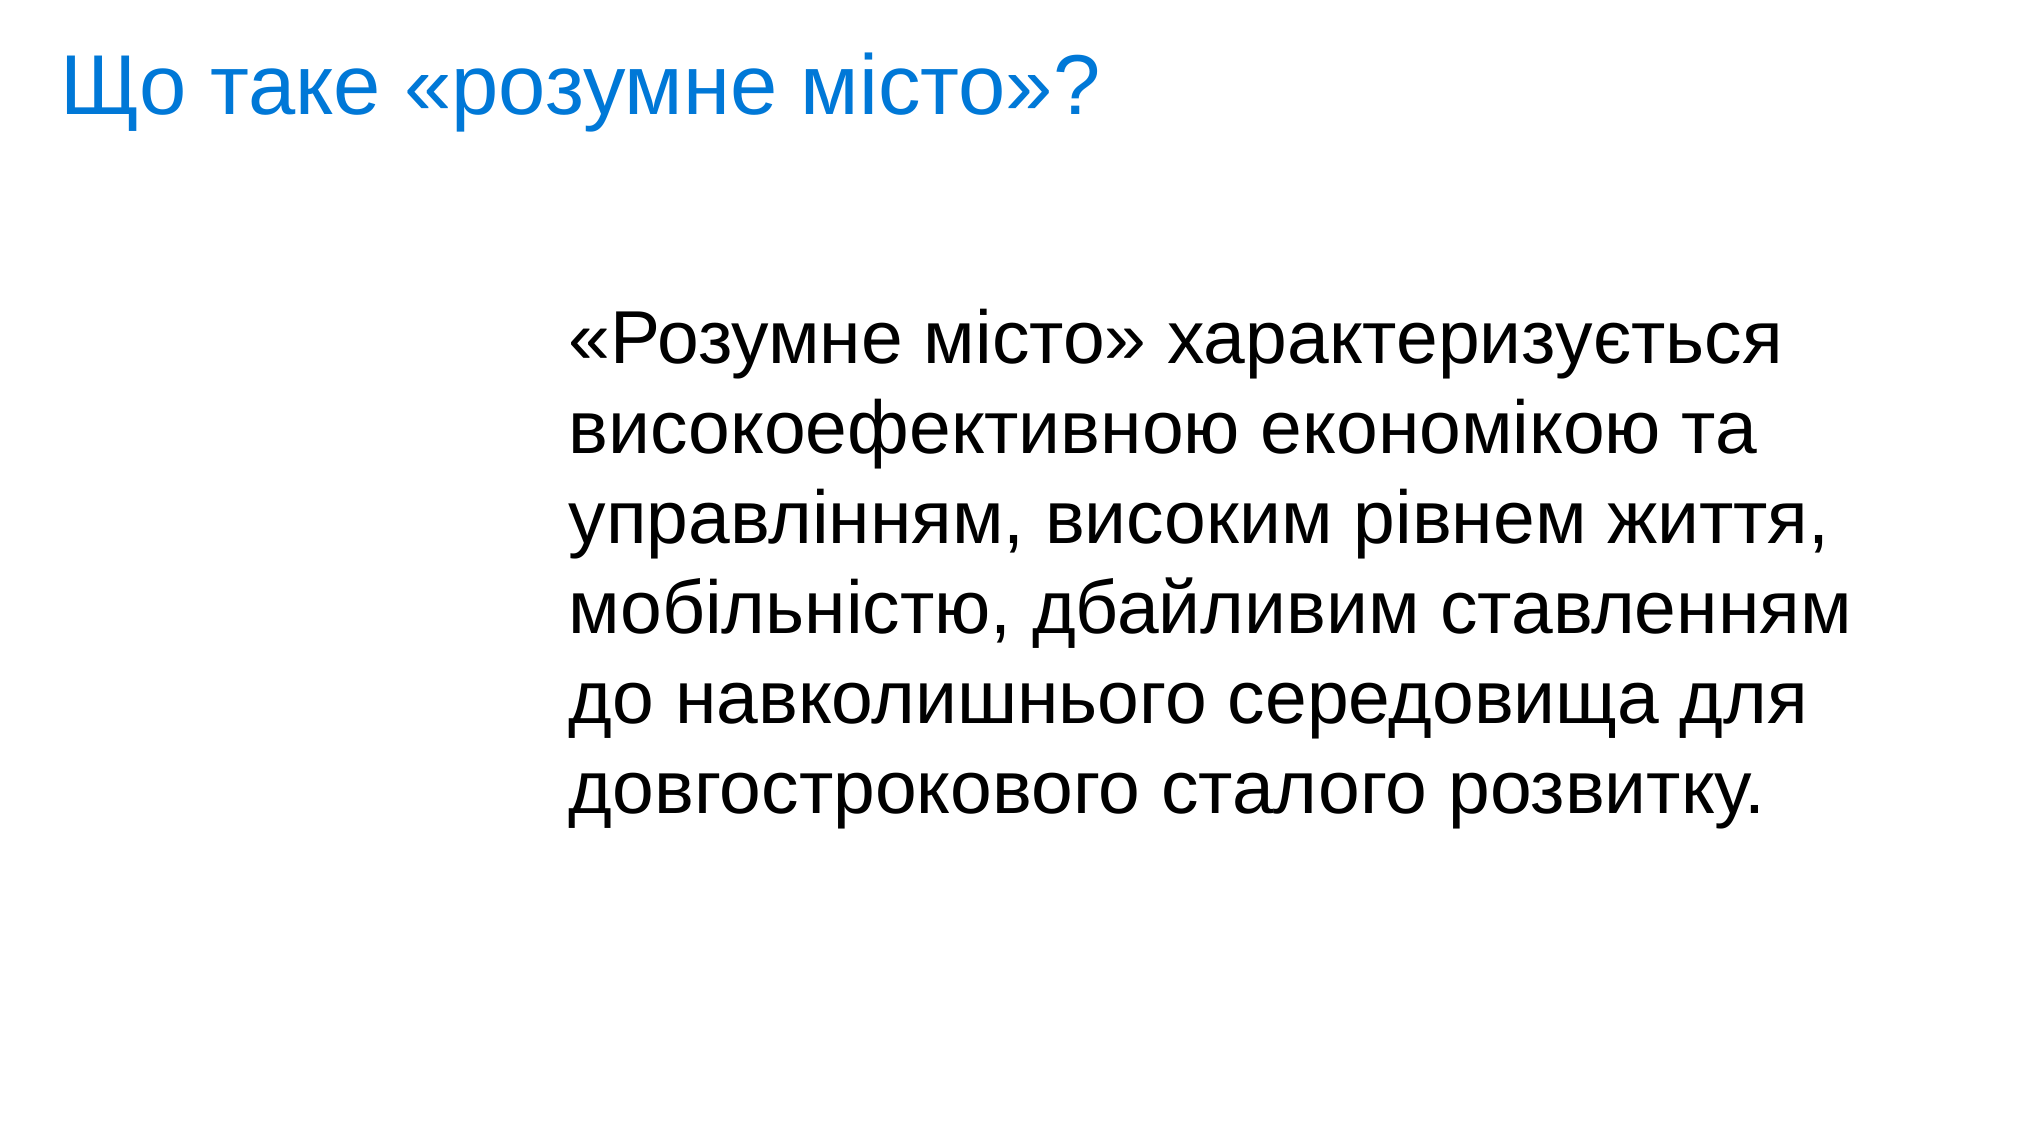

Що таке «розумне місто»?
«Розумне місто» характеризується високоефективною економікою та управлінням, високим рівнем життя, мобільністю, дбайливим ставленням до навколишнього середовища для довгострокового сталого розвитку.